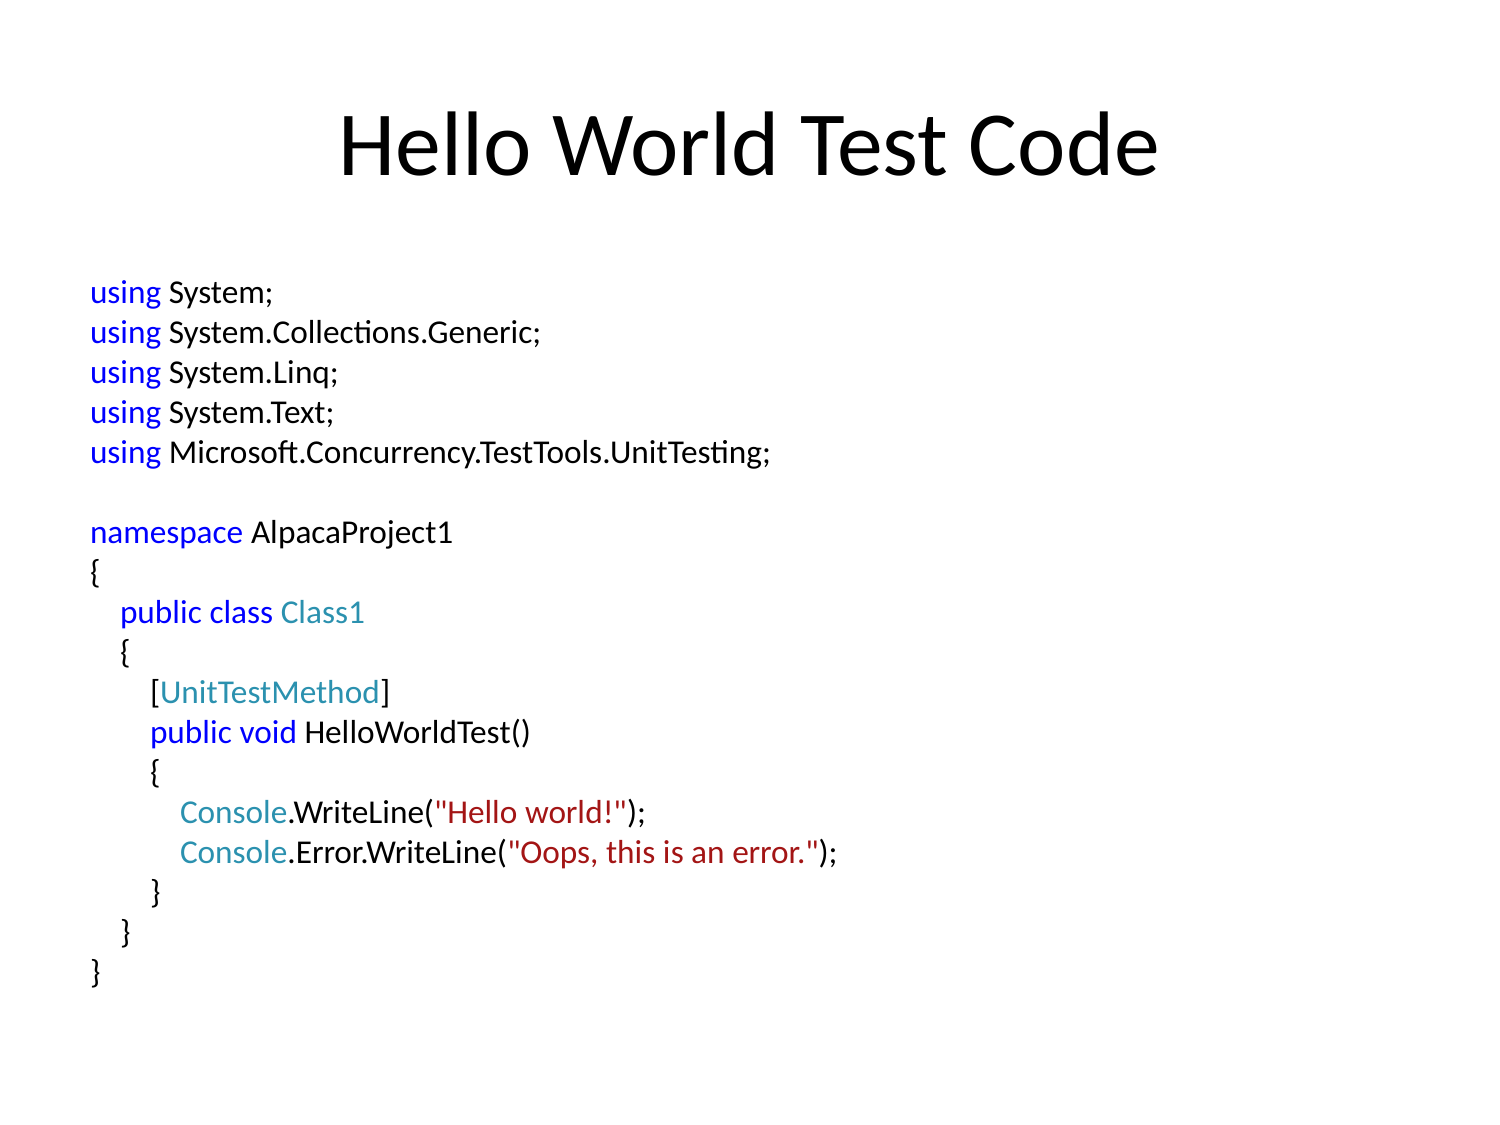

# Hello World Test Code
using System;
using System.Collections.Generic;
using System.Linq;
using System.Text;
using Microsoft.Concurrency.TestTools.UnitTesting;
namespace AlpacaProject1
{
    public class Class1
    {
        [UnitTestMethod]
        public void HelloWorldTest()
        {
            Console.WriteLine("Hello world!");
            Console.Error.WriteLine("Oops, this is an error.");
        }
    }
}